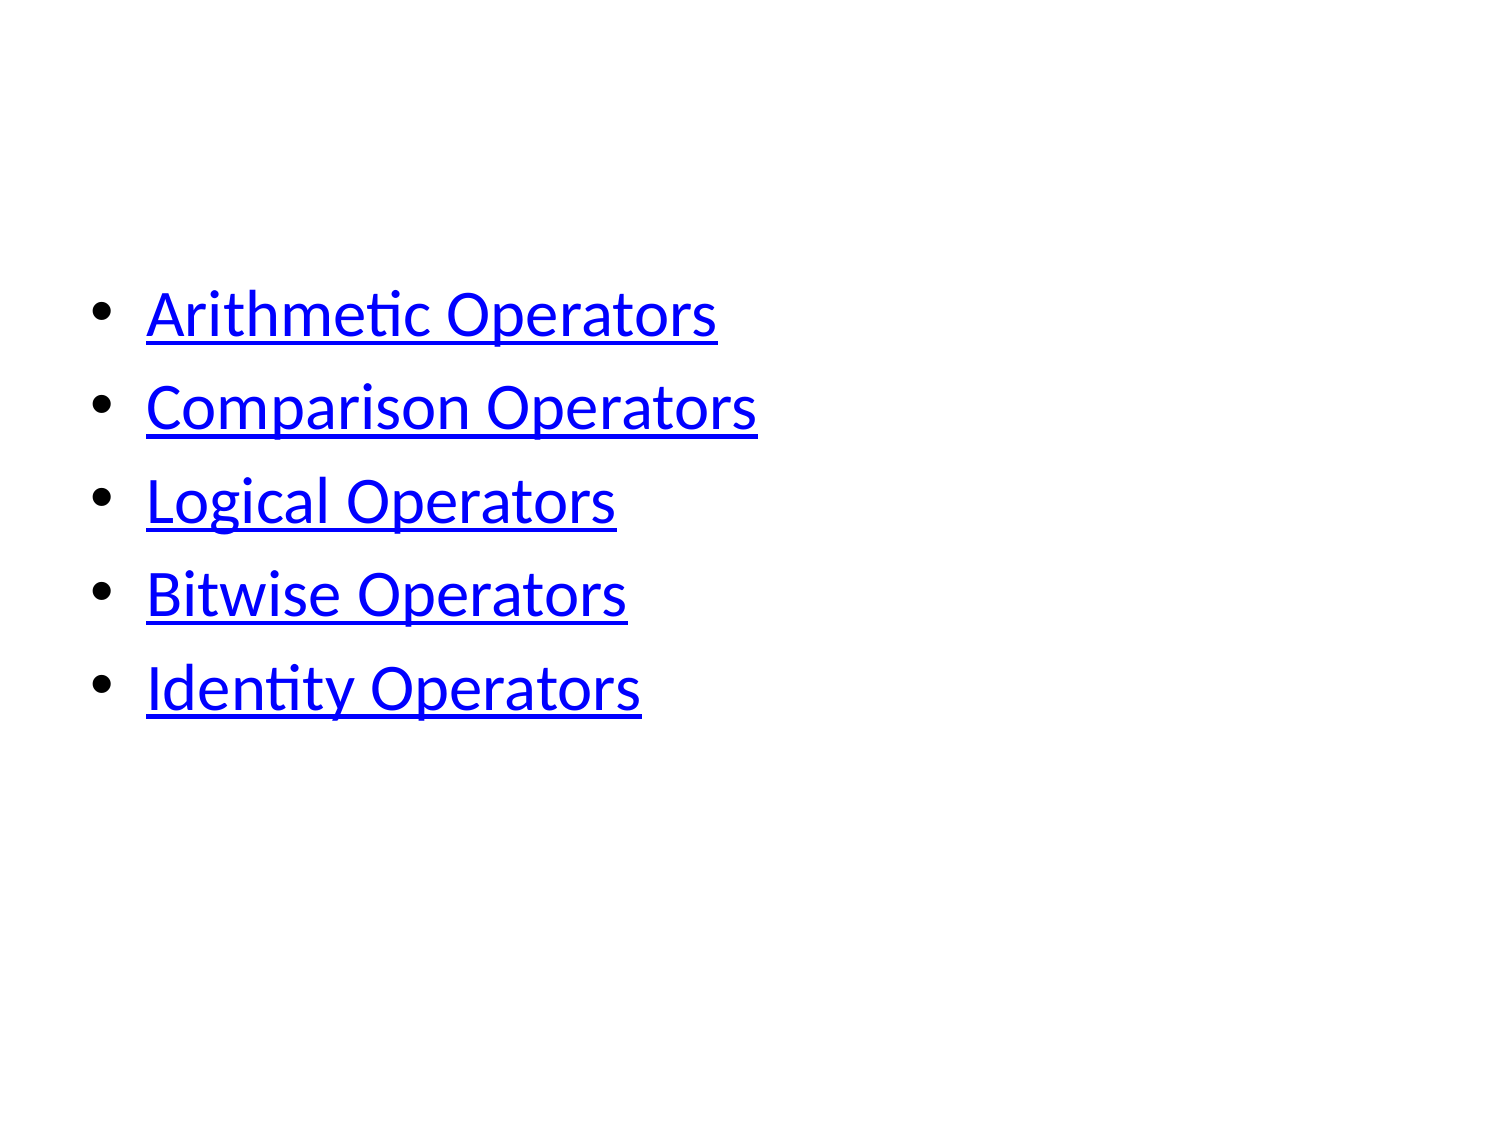

#
Arithmetic Operators
Comparison Operators
Logical Operators
Bitwise Operators
Identity Operators